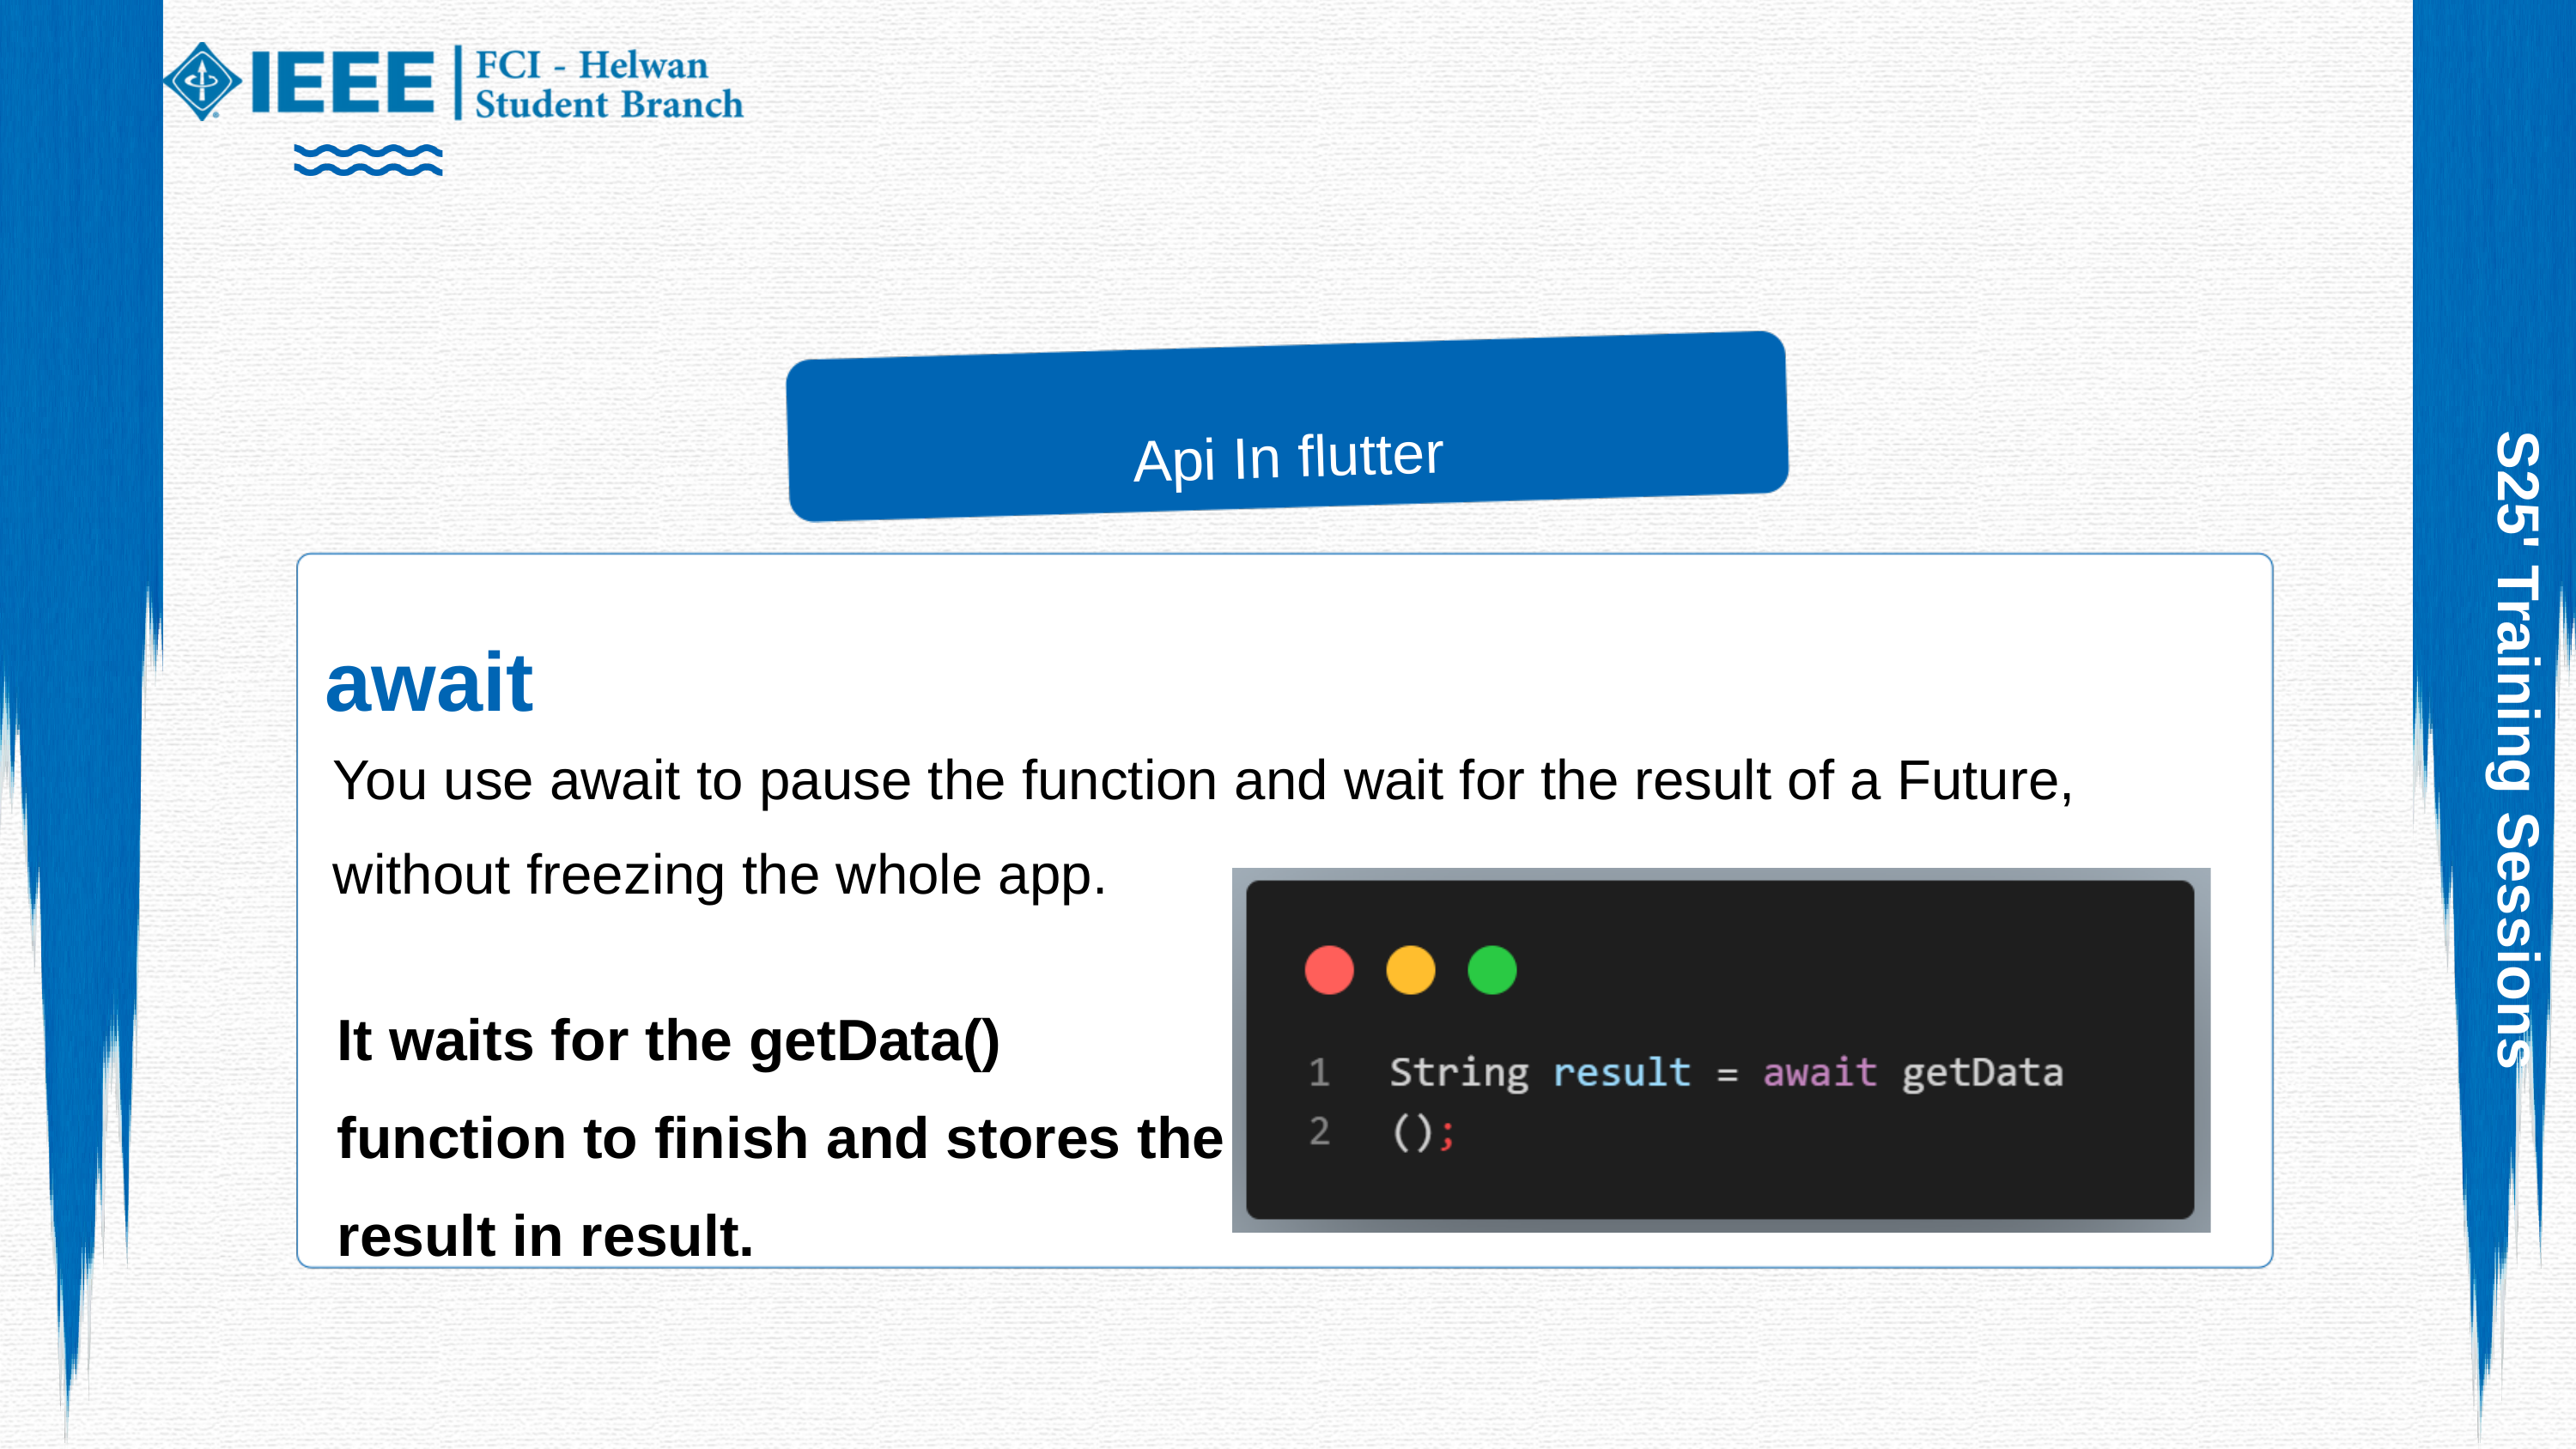

Api In flutter

await

S25' Training Sessions
You use await to pause the function and wait for the result of a Future, without freezing the whole app.

It waits for the getData() function to finish and stores the result in result.